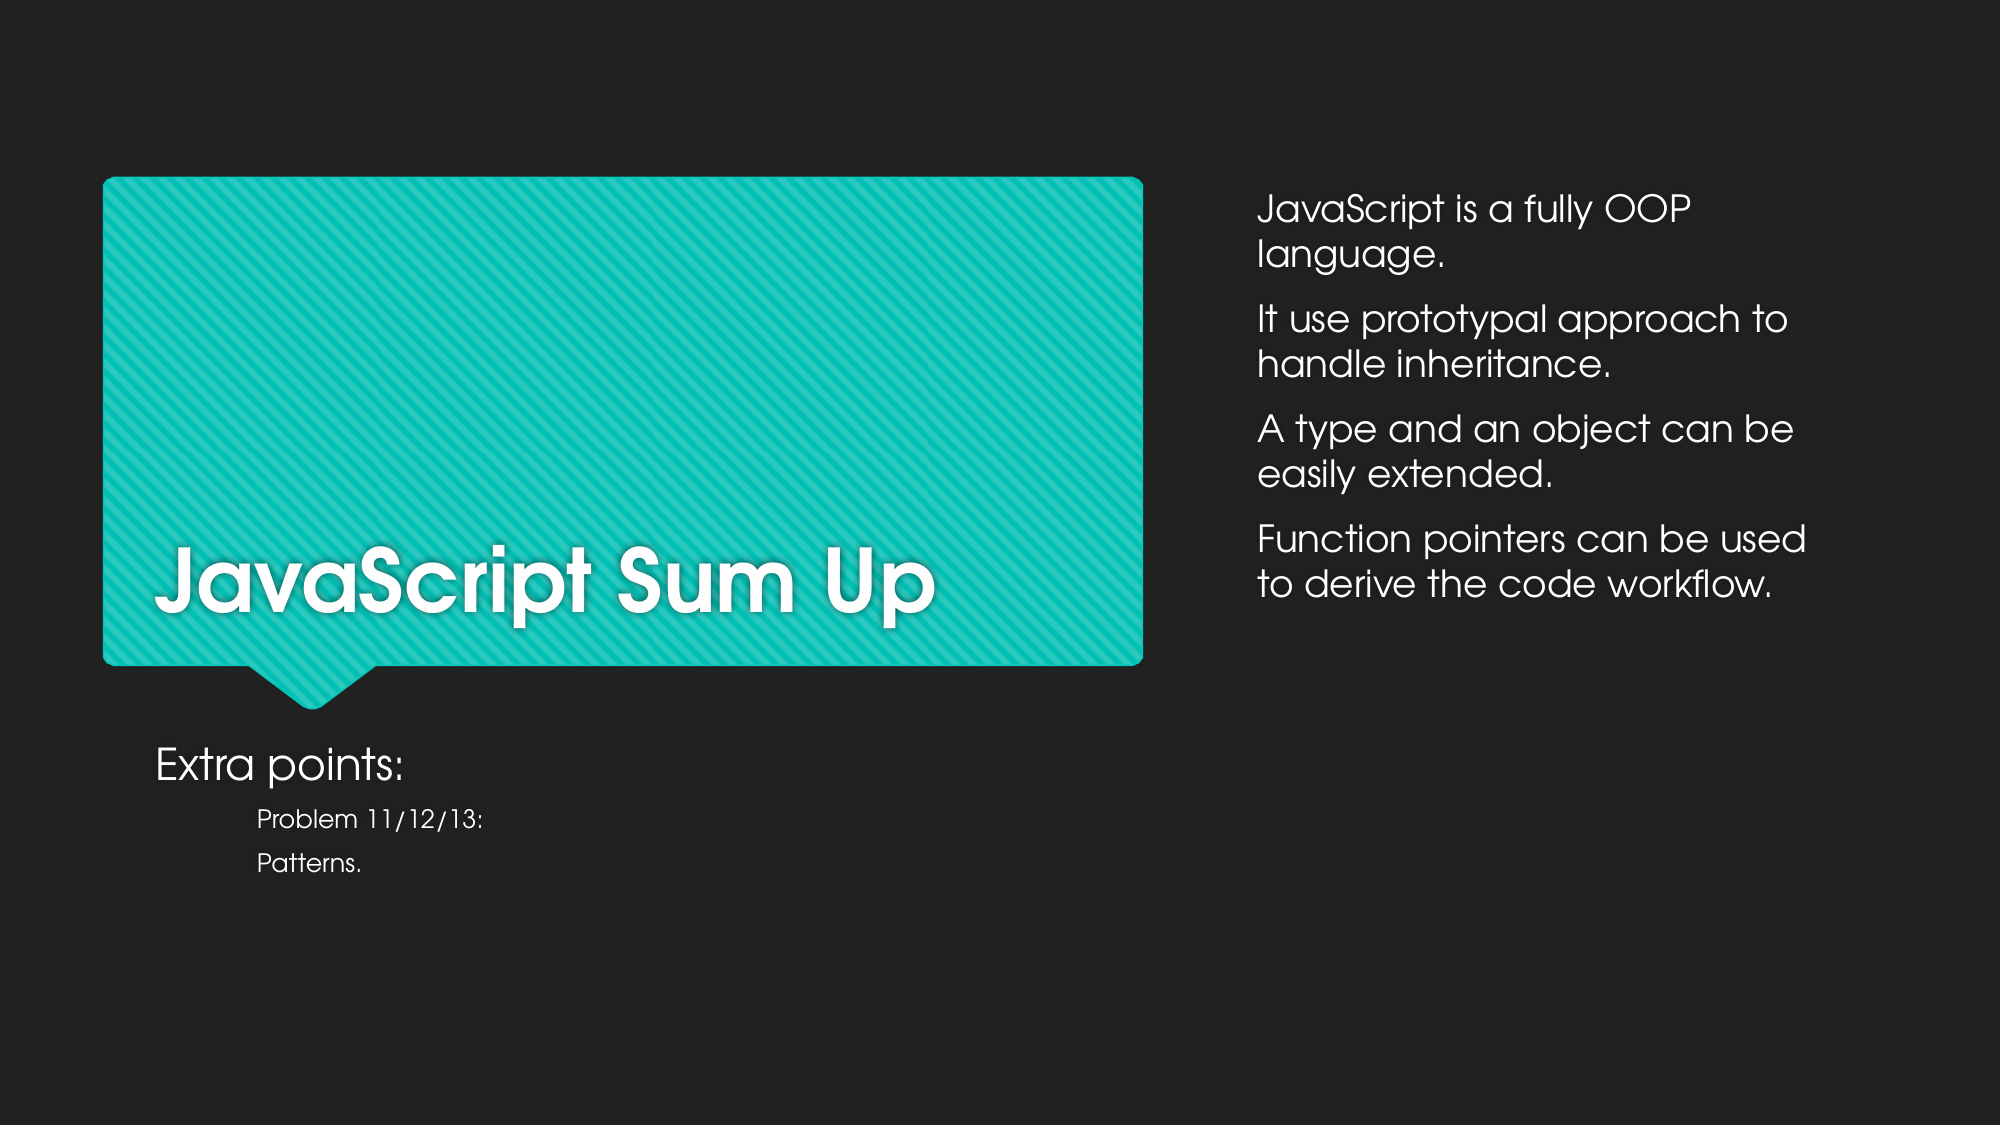

JavaScript is a fully OOP language.
It use prototypal approach to handle inheritance.
A type and an object can be easily extended.
Function pointers can be used to derive the code workflow.
# JavaScript Sum Up
Extra points:
	Problem 11/12/13:
		Patterns.